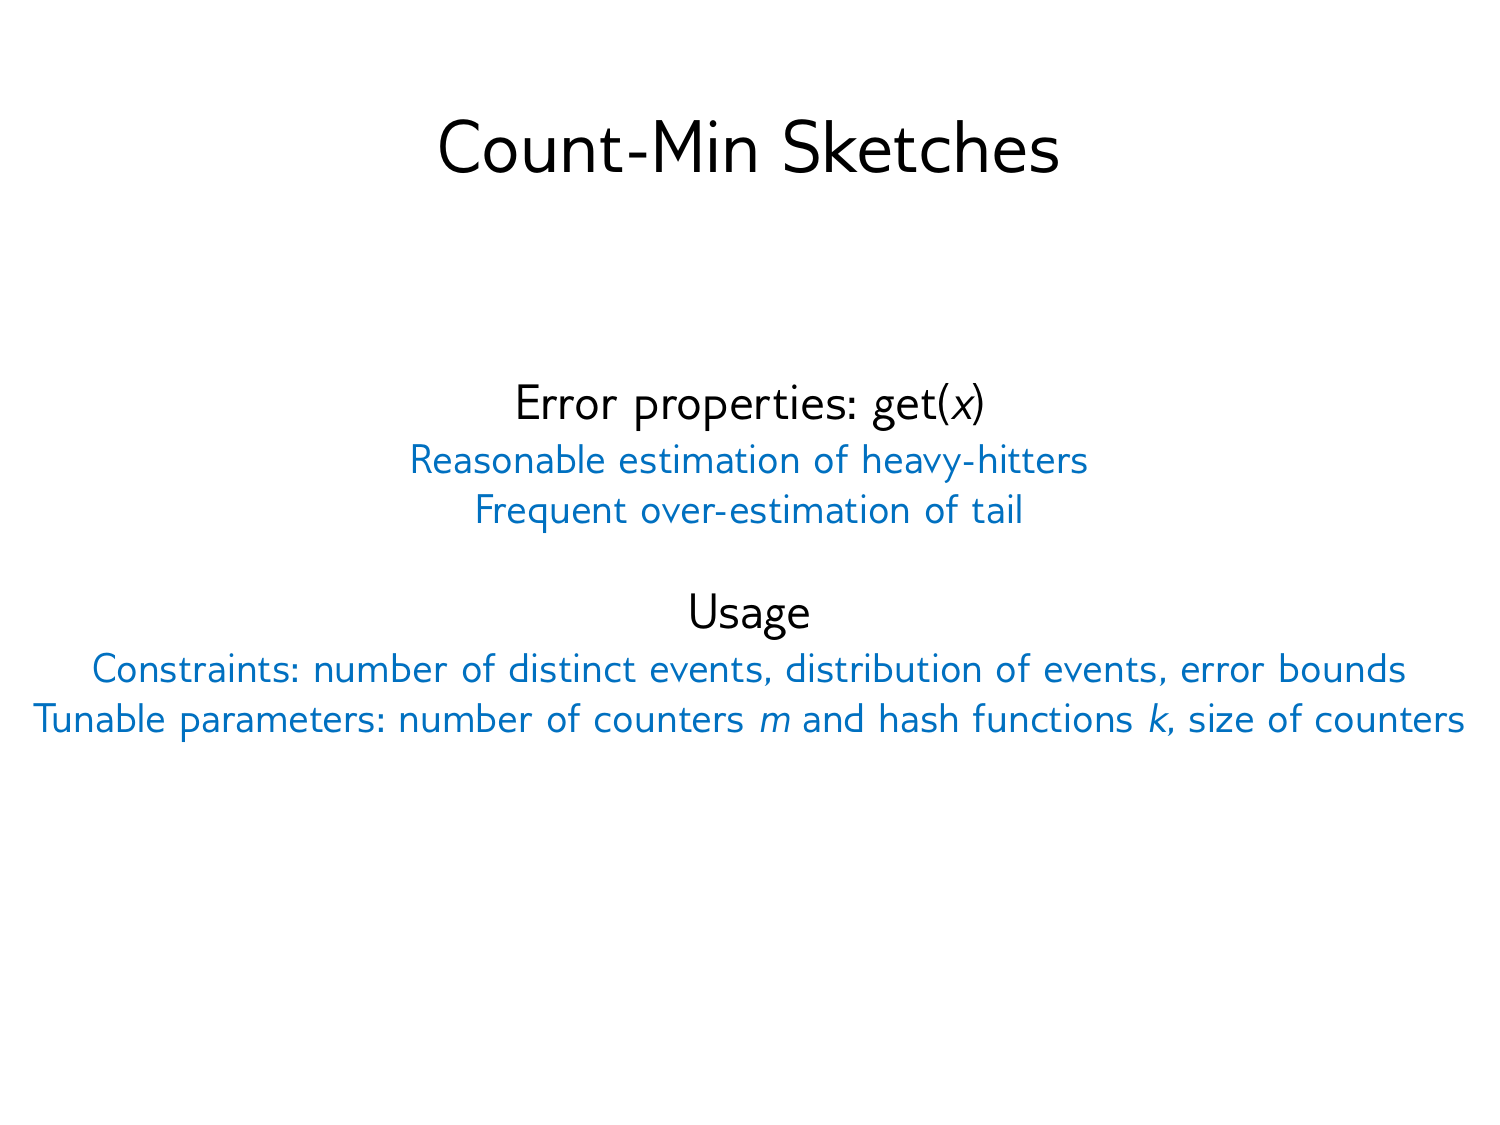

Count-Min Sketches
Error properties: get(x)
Reasonable estimation of heavy-hitters
Frequent over-estimation of tail
Usage
Constraints: number of distinct events, distribution of events, error bounds
Tunable parameters: number of counters m and hash functions k, size of counters